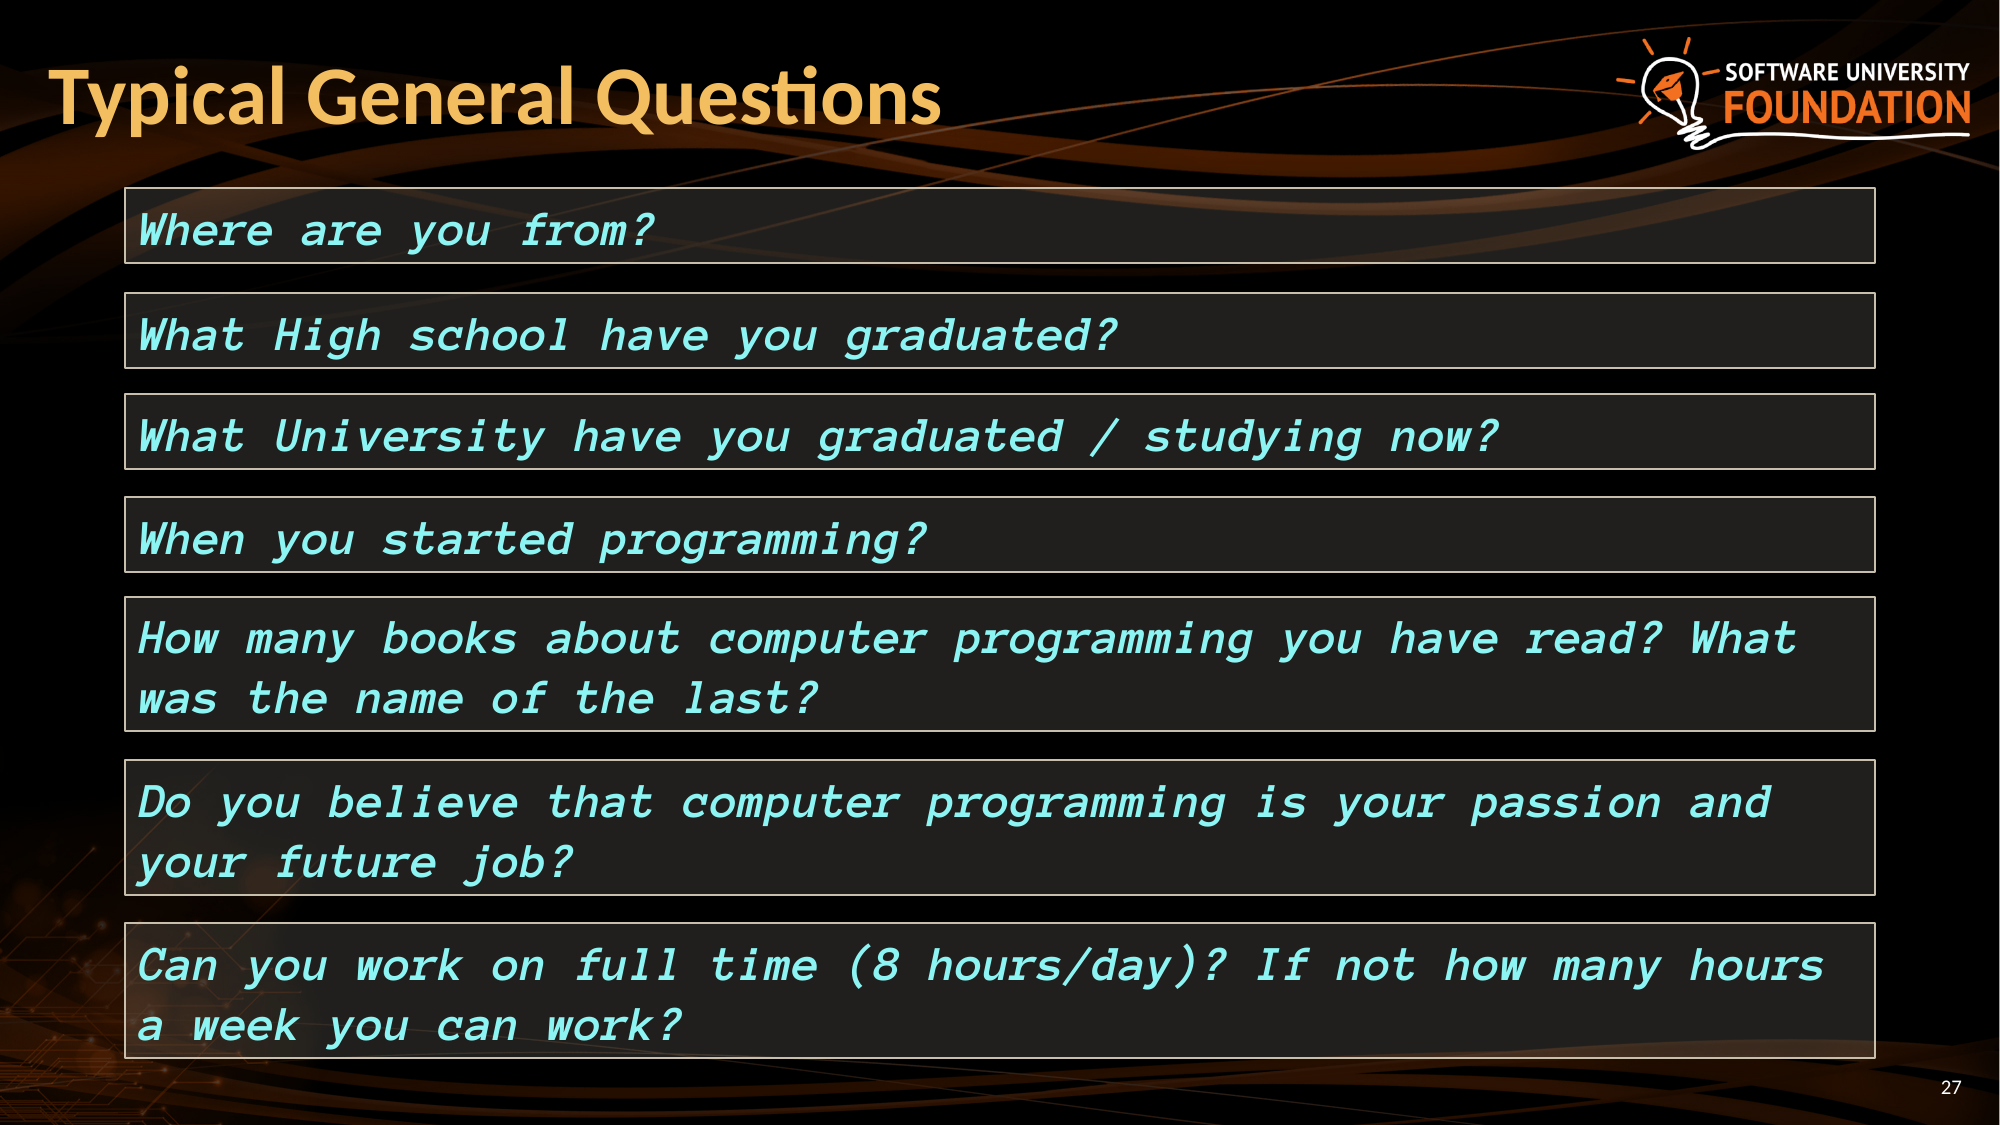

# Typical General Questions
Where are you from?
What High school have you graduated?
What University have you graduated / studying now?
When you started programming?
How many books about computer programming you have read? What was the name of the last?
Do you believe that computer programming is your passion and your future job?
Can you work on full time (8 hours/day)? If not how many hours a week you can work?
27